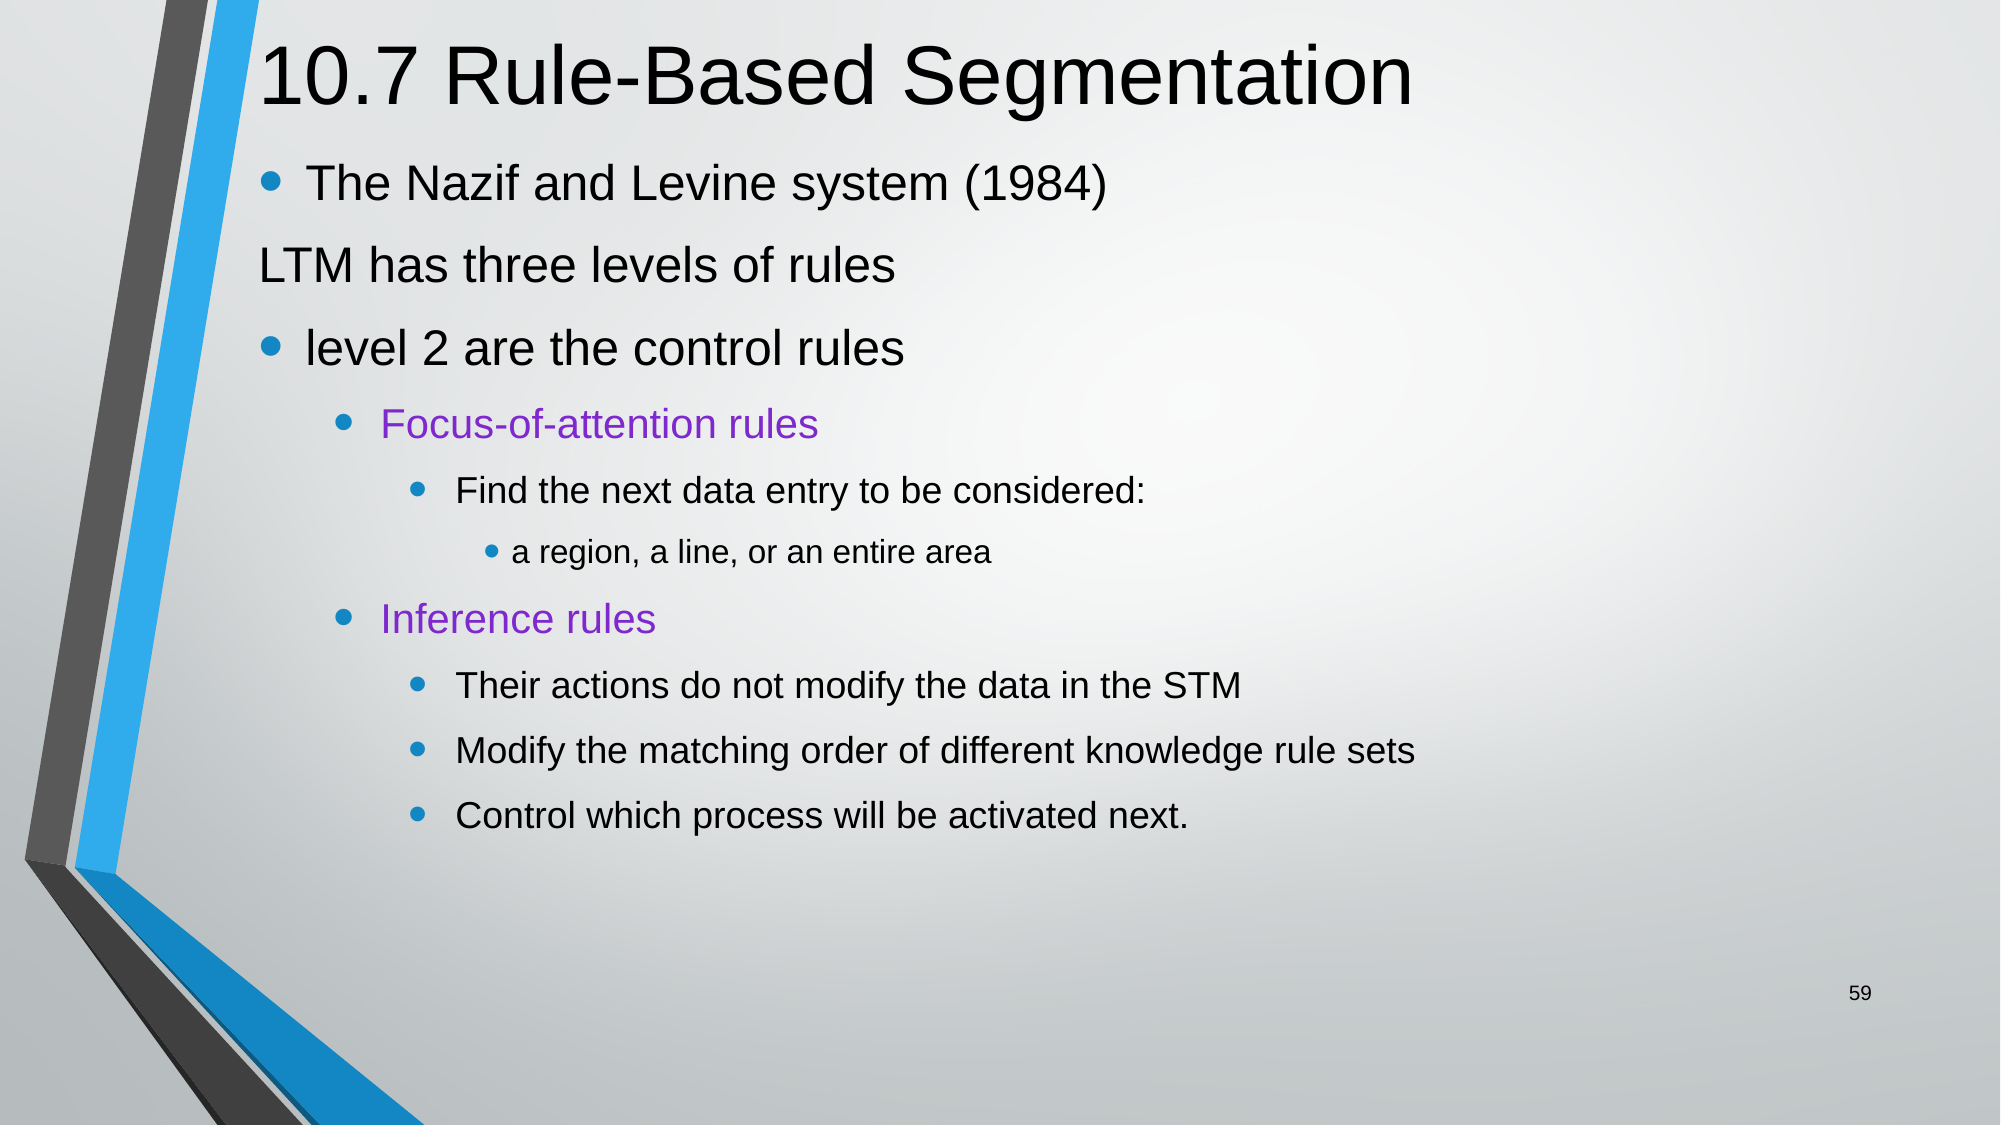

# 10.7 Rule-Based Segmentation
The Nazif and Levine system (1984)
LTM has three levels of rules
level 2 are the control rules
Focus-of-attention rules
Find the next data entry to be considered:
a region, a line, or an entire area
Inference rules
Their actions do not modify the data in the STM
Modify the matching order of different knowledge rule sets
Control which process will be activated next.

59